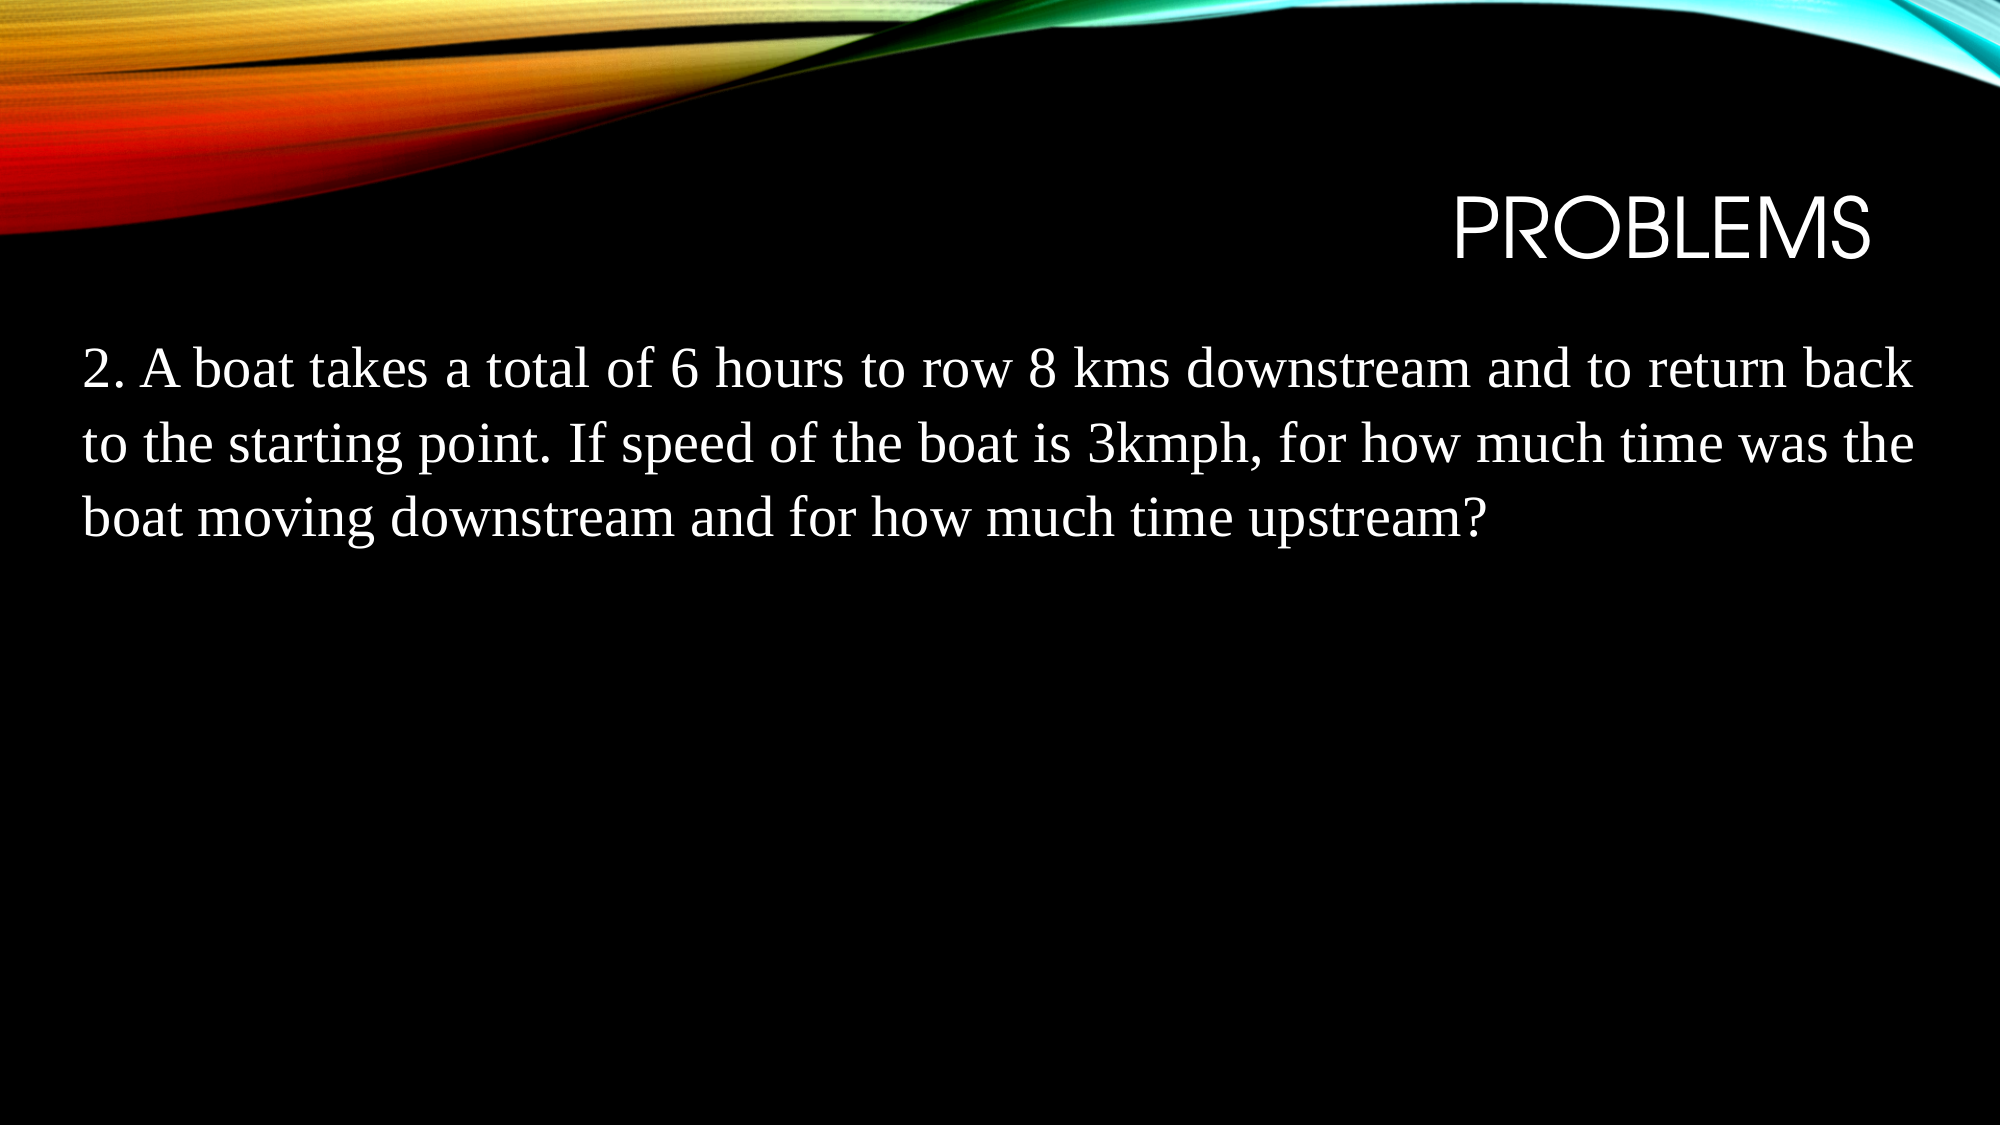

# problems
2. A boat takes a total of 6 hours to row 8 kms downstream and to return back to the starting point. If speed of the boat is 3kmph, for how much time was the boat moving downstream and for how much time upstream?